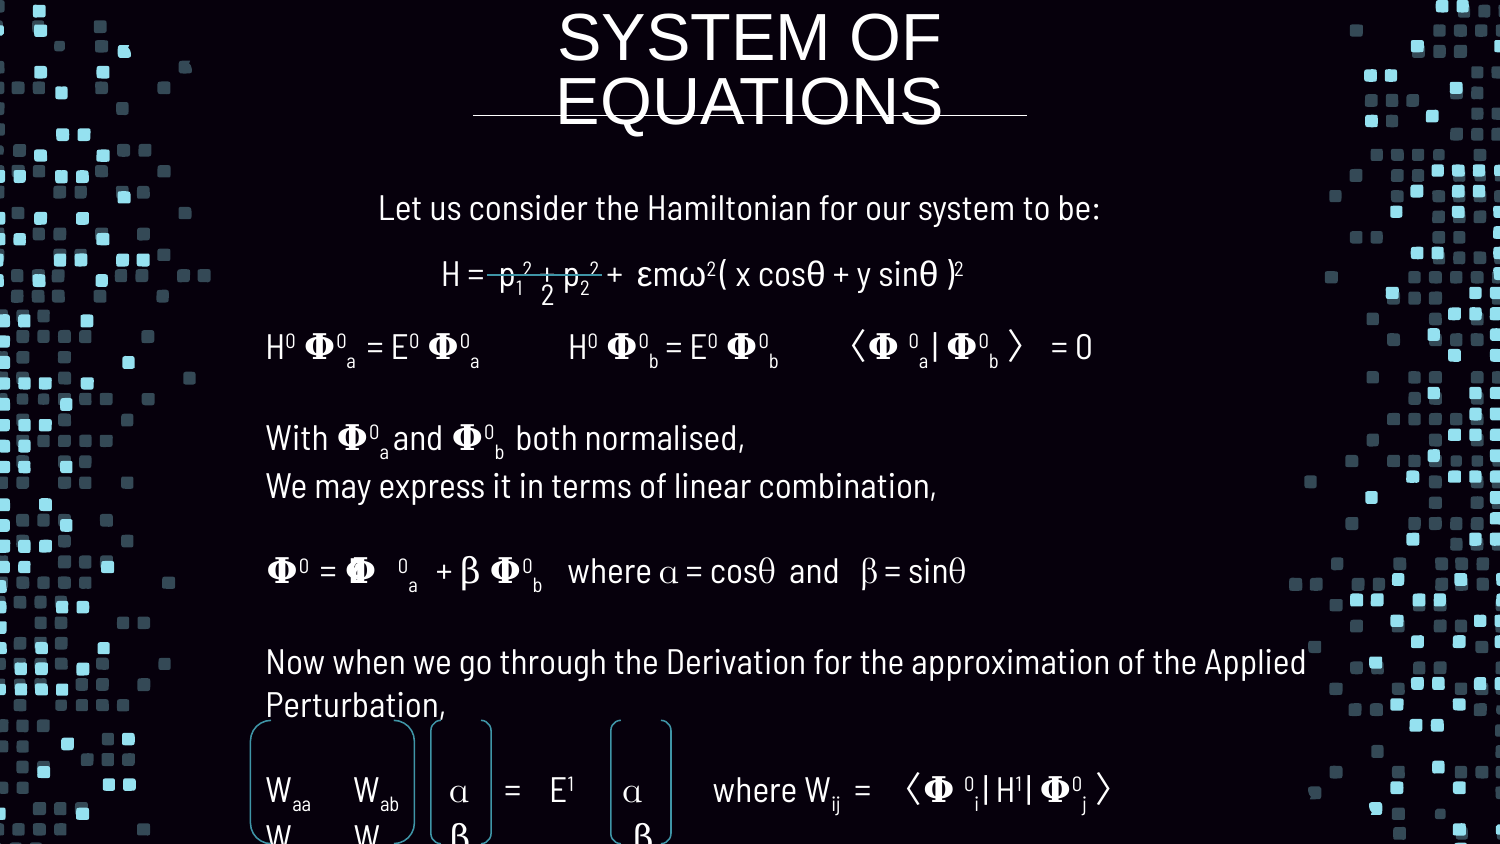

# SYSTEM OF EQUATIONS
Let us consider the Hamiltonian for our system to be:
         H =  p12 + p22 +  εmω2 ( x cosθ + y sinθ )2
2
H0 𝚽0a  = E0 𝚽0a             H0 𝚽0b = E0 𝚽0b           〈𝚽0a | 𝚽0b〉= 0

With 𝚽0a and 𝚽0b  both normalised,
We may express it in terms of linear combination,

𝚽0  = ɑ 𝚽0a   + β 𝚽0b    where ɑ = cosθ  and   β = sinθ

Now when we go through the Derivation for the approximation of the Applied Perturbation,

Waa      Wab        ɑ     =    E1       ɑ          where Wij  = 〈𝚽0i | H1 | 𝚽0j〉
Wba      Wbb       β                       β